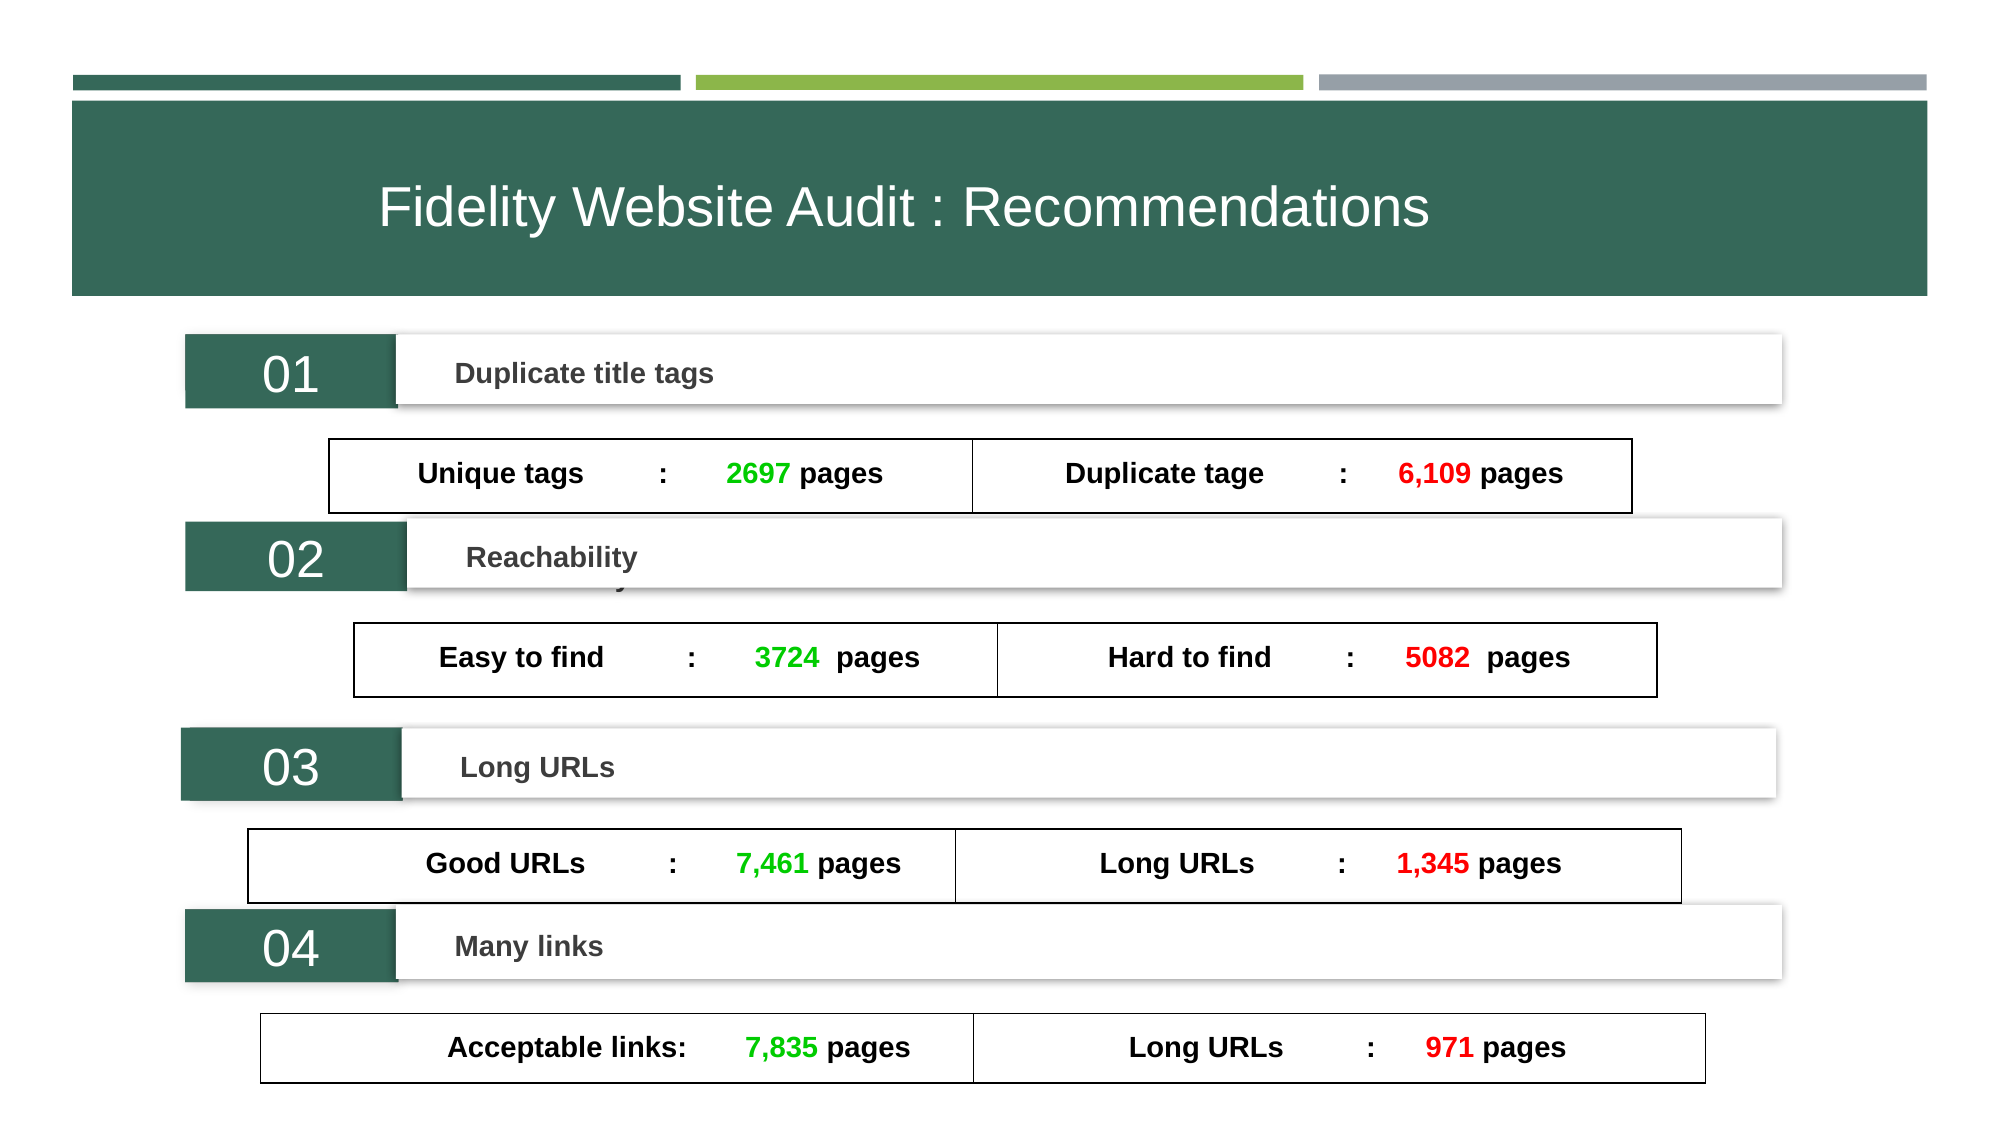

# Fidelity Website Audit : Recommendations
01

Duplicate title tags
| Unique tags : 2697 pages | Duplicate tage : 6,109 pages |
| --- | --- |
Reachability
02
Reachability
| Easy to find : 3724 pages | Hard to find : 5082 pages |
| --- | --- |
Long URLs

03
Long URLs
| Good URLs : 7,461 pages | Long URLs : 1,345 pages |
| --- | --- |
Many links

04
Many links
| Acceptable links: 7,835 pages | Long URLs : 971 pages |
| --- | --- |